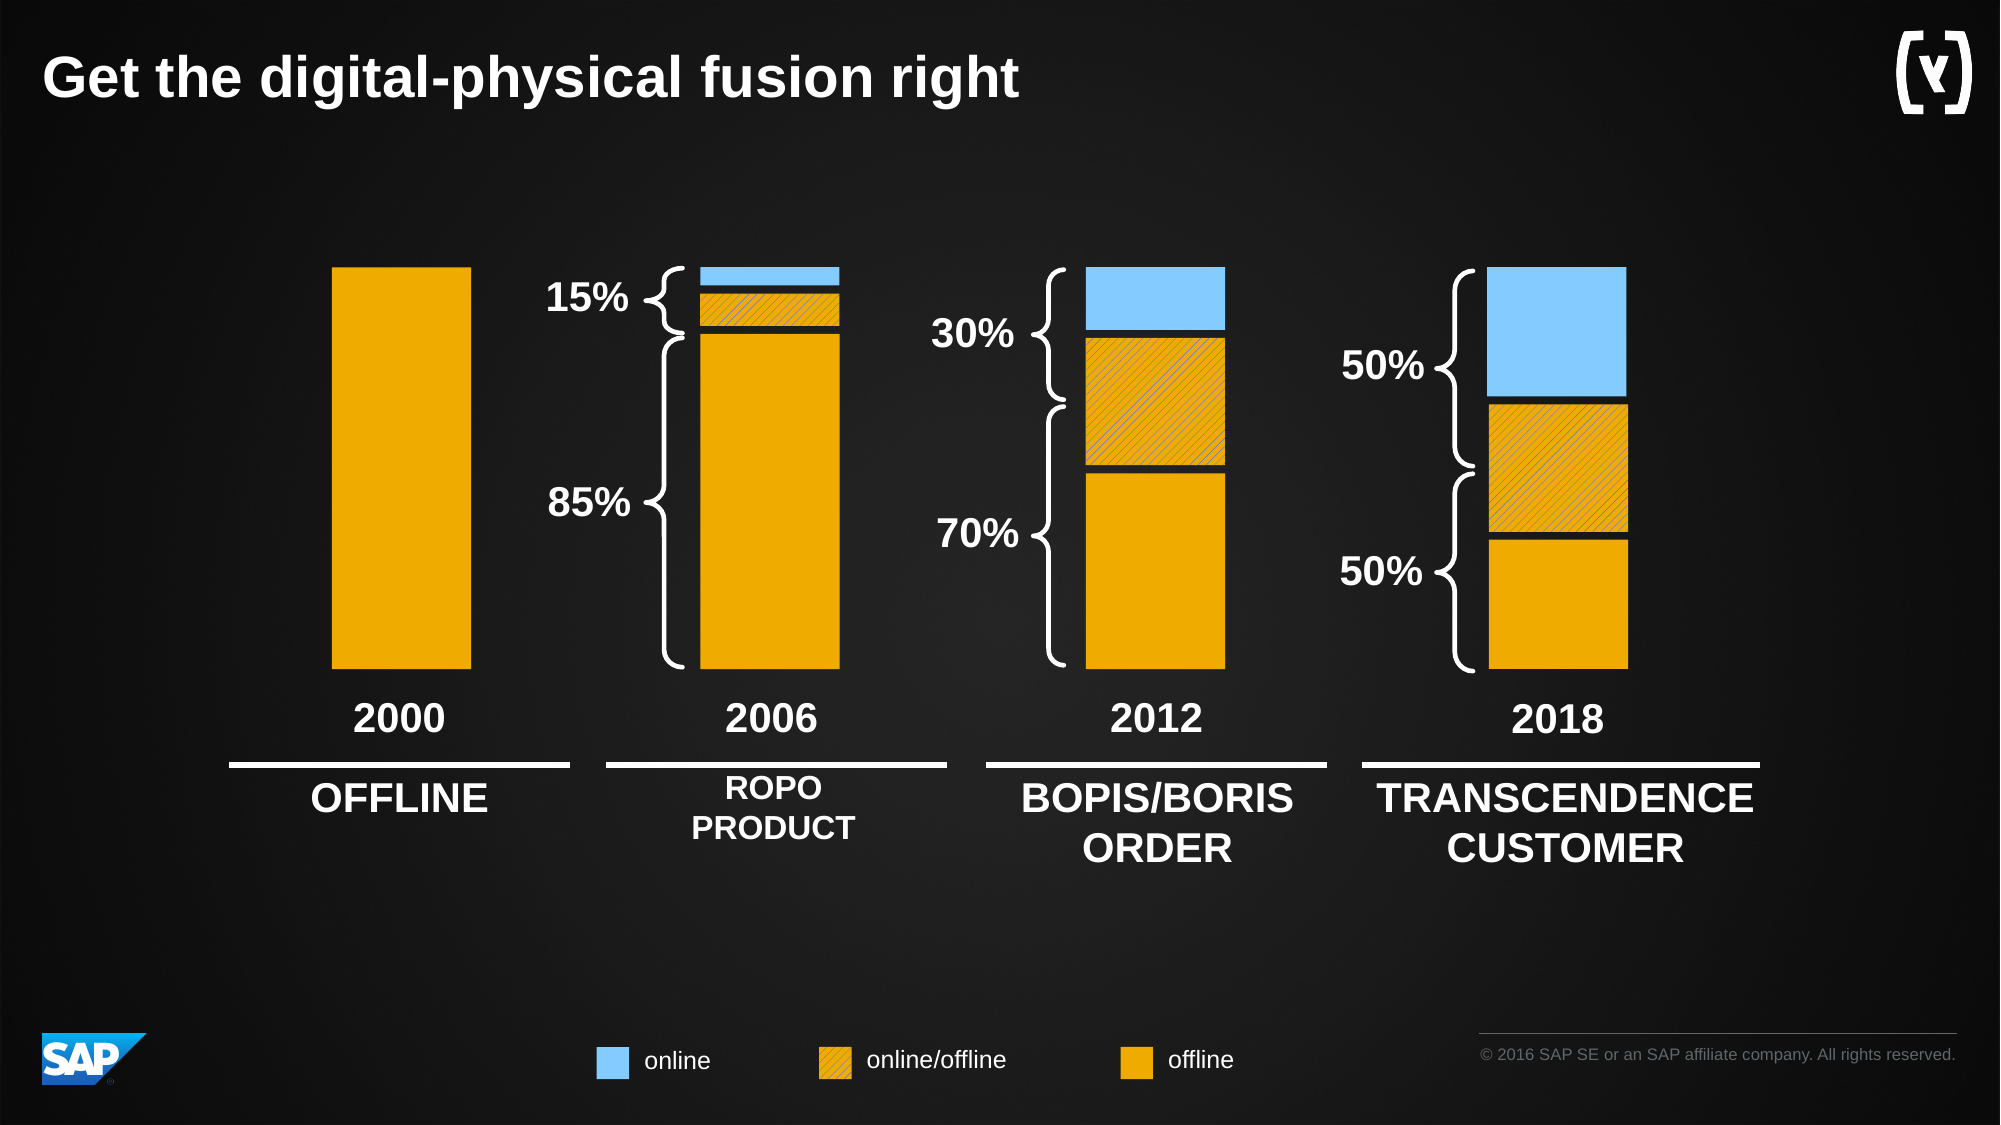

# Get the digital-physical fusion right

15%

30%

50%

85%
70%

50%
2000
2006
2012
2018
ROPO
PRODUCT
BOPIS/BORIS
ORDER
OFFLINE
TRANSCENDENCE
CUSTOMER
online/offline
offline
online